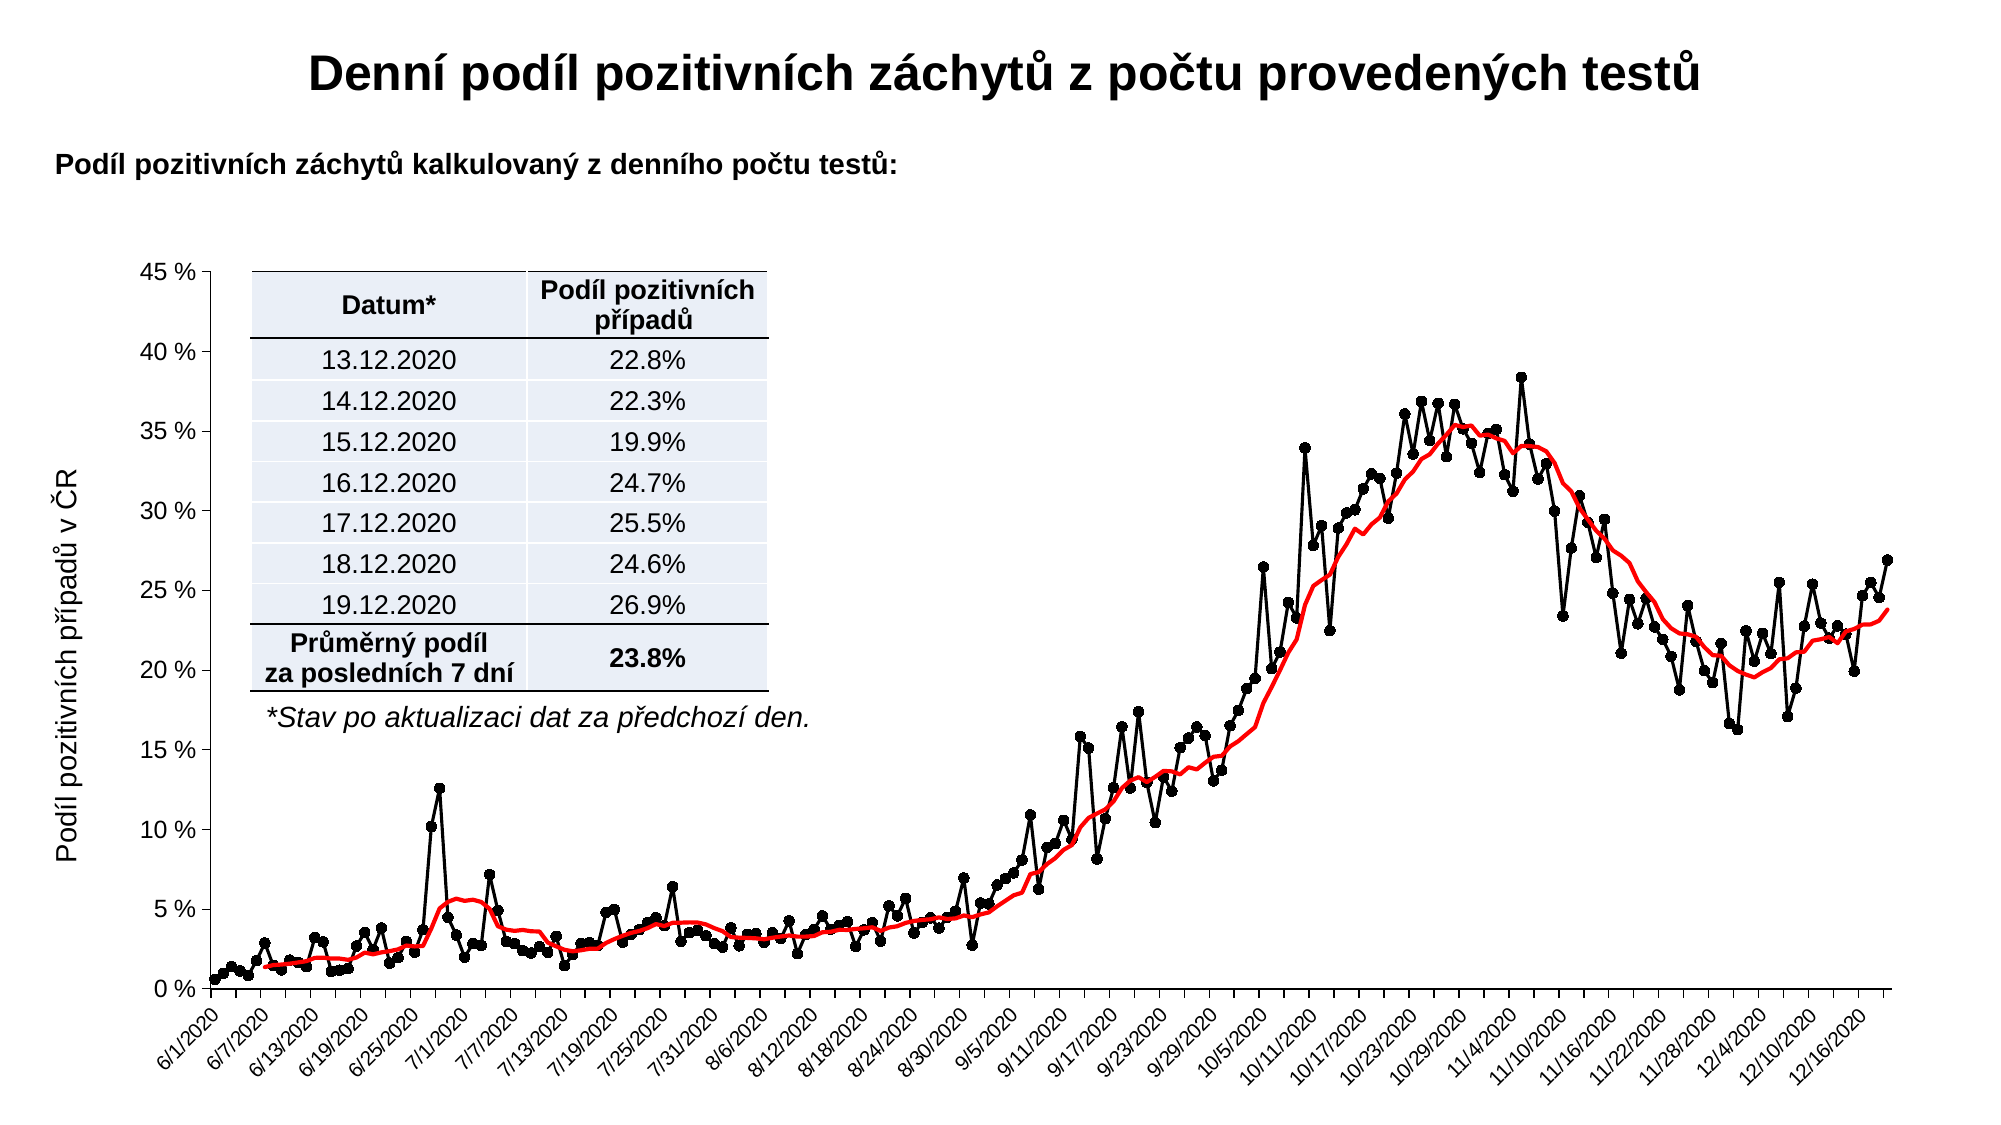

Denní podíl pozitivních záchytů z počtu provedených testů
Podíl pozitivních záchytů kalkulovaný z denního počtu testů:

### Chart

| Category | % pozitivních |
|---|---|
| 43983 | 0.005943016955077784 |
| 43984 | 0.009570855202222908 |
| 43985 | 0.013928100884622624 |
| 43986 | 0.011175414089004191 |
| 43987 | 0.008387251377905584 |
| 43988 | 0.017674418604651163 |
| 43989 | 0.028678890456041373 |
| 43990 | 0.014730999146029034 |
| 43991 | 0.011862917398945518 |
| 43992 | 0.017944936086529008 |
| 43993 | 0.016581973789783364 |
| 43994 | 0.013955984970477724 |
| 43995 | 0.03208232445520581 |
| 43996 | 0.029438001784121322 |
| 43997 | 0.010890280424720936 |
| 43998 | 0.011682823763360677 |
| 43999 | 0.01263627353815659 |
| 44000 | 0.02679990915285033 |
| 44001 | 0.035254616675993285 |
| 44002 | 0.024720423778693348 |
| 44003 | 0.03808073115003808 |
| 44004 | 0.016112531969309462 |
| 44005 | 0.01948762864024524 |
| 44006 | 0.029624445999533473 |
| 44007 | 0.022979985174203115 |
| 44008 | 0.037061548643282594 |
| 44009 | 0.10180109631949882 |
| 44010 | 0.12587701196863393 |
| 44011 | 0.044816053511705686 |
| 44012 | 0.03377153218495014 |
| 44013 | 0.019812758545612888 |
| 44014 | 0.02829581993569132 |
| 44015 | 0.02720688980230965 |
| 44016 | 0.07172495554238292 |
| 44017 | 0.04921259842519685 |
| 44018 | 0.029754959159859977 |
| 44019 | 0.028372204856936763 |
| 44020 | 0.02386237513873474 |
| 44021 | 0.0224263135412217 |
| 44022 | 0.02643915244702794 |
| 44023 | 0.022834984920292976 |
| 44024 | 0.03301622831561276 |
| 44025 | 0.014466546112115732 |
| 44026 | 0.021449396084964597 |
| 44027 | 0.028547081380485728 |
| 44028 | 0.028964059196617337 |
| 44029 | 0.027078485297228685 |
| 44030 | 0.04798628963153385 |
| 44031 | 0.04972677595628415 |
| 44032 | 0.029213483146067417 |
| 44033 | 0.033995730004926915 |
| 44034 | 0.0370706612195491 |
| 44035 | 0.04156919201007738 |
| 44036 | 0.04456556588650208 |
| 44037 | 0.039556487863350316 |
| 44038 | 0.06400898371701291 |
| 44039 | 0.029722690363107093 |
| 44040 | 0.03516567221023232 |
| 44041 | 0.03657234383342232 |
| 44042 | 0.033245729303547966 |
| 44043 | 0.028246515040352166 |
| 44044 | 0.026153519030406122 |
| 44045 | 0.03815640347563279 |
| 44046 | 0.026946495660059595 |
| 44047 | 0.034203313073531166 |
| 44048 | 0.034652035807103666 |
| 44049 | 0.02911960810994693 |
| 44050 | 0.03516220335292837 |
| 44051 | 0.03152332361516035 |
| 44052 | 0.04265734265734266 |
| 44053 | 0.022002200220022004 |
| 44054 | 0.034066713981547196 |
| 44055 | 0.03725186903841196 |
| 44056 | 0.04573891283191992 |
| 44057 | 0.03734120364429616 |
| 44058 | 0.039862403885066774 |
| 44059 | 0.04213091922005571 |
| 44060 | 0.026557285873192435 |
| 44061 | 0.03697854980918542 |
| 44062 | 0.04147892923403128 |
| 44063 | 0.029934290581650036 |
| 44064 | 0.05205536046271431 |
| 44065 | 0.04576569528652454 |
| 44066 | 0.05673758865248227 |
| 44067 | 0.03501892915089237 |
| 44068 | 0.04156674660271783 |
| 44069 | 0.044499661170092616 |
| 44070 | 0.03807244642662896 |
| 44071 | 0.0448563484708063 |
| 44072 | 0.048721071863580996 |
| 44073 | 0.06947261663286004 |
| 44074 | 0.027370897038383406 |
| 44075 | 0.05379473911168607 |
| 44076 | 0.05324370465215535 |
| 44077 | 0.06513177824901545 |
| 44078 | 0.06915983606557377 |
| 44079 | 0.07269244801167457 |
| 44080 | 0.08079512664315486 |
| 44081 | 0.10912962470055895 |
| 44082 | 0.06254180602006688 |
| 44083 | 0.08857186451022277 |
| 44084 | 0.09109502831969793 |
| 44085 | 0.10577879831611176 |
| 44086 | 0.09360404774260508 |
| 44087 | 0.15837197320968574 |
| 44088 | 0.15104067214053848 |
| 44089 | 0.08145154900562554 |
| 44090 | 0.10671508664627931 |
| 44091 | 0.12625036993193253 |
| 44092 | 0.16441239934740276 |
| 44093 | 0.1259936644552029 |
| 44094 | 0.17392413675795204 |
| 44095 | 0.1293715487772811 |
| 44096 | 0.1042446500459072 |
| 44097 | 0.13302880062392067 |
| 44098 | 0.12400559019565685 |
| 44099 | 0.15128325264199075 |
| 44100 | 0.15735498344193996 |
| 44101 | 0.16430289458405906 |
| 44102 | 0.1588500426361311 |
| 44103 | 0.13044803413593417 |
| 44104 | 0.137243934838845 |
| 44105 | 0.16509620267449077 |
| 44106 | 0.17473306057279714 |
| 44107 | 0.18833746898263026 |
| 44108 | 0.19472400121988412 |
| 44109 | 0.2647482014388489 |
| 44110 | 0.2009020618556701 |
| 44111 | 0.21134973687953348 |
| 44112 | 0.24245865891332 |
| 44113 | 0.23274076630997584 |
| 44114 | 0.33943978253161566 |
| 44115 | 0.2782379066138519 |
| 44116 | 0.2906911406630455 |
| 44117 | 0.22473785799989565 |
| 44118 | 0.2891783915233629 |
| 44119 | 0.298682604750133 |
| 44120 | 0.30063379193074663 |
| 44121 | 0.313752083863129 |
| 44122 | 0.32317050554504656 |
| 44123 | 0.32039019446379935 |
| 44124 | 0.2953415240602604 |
| 44125 | 0.3236215369660312 |
| 44126 | 0.3607750518147202 |
| 44127 | 0.3356333285910751 |
| 44128 | 0.3686386383966347 |
| 44129 | 0.3440542851626072 |
| 44130 | 0.3675359983888833 |
| 44131 | 0.3339618960920736 |
| 44132 | 0.3667907564795954 |
| 44133 | 0.35144064124783364 |
| 44134 | 0.34239315790854474 |
| 44135 | 0.3240352548832778 |
| 44136 | 0.3486924414879009 |
| 44137 | 0.3510906265073155 |
| 44138 | 0.32269218679054174 |
| 44139 | 0.31223367165104204 |
| 44140 | 0.3838080593590589 |
| 44141 | 0.34184016118200133 |
| 44142 | 0.3199135518550331 |
| 44143 | 0.32961871824431066 |
| 44144 | 0.2998255379247321 |
| 44145 | 0.23390184476157327 |
| 44146 | 0.27661524362303347 |
| 44147 | 0.3093677383553567 |
| 44148 | 0.2926267281105991 |
| 44149 | 0.2706739258387287 |
| 44150 | 0.2946215419182699 |
| 44151 | 0.24832479306267244 |
| 44152 | 0.21057546398972804 |
| 44153 | 0.24438816622539428 |
| 44154 | 0.2290628115653041 |
| 44155 | 0.2451314692733197 |
| 44156 | 0.22711811393048442 |
| 44157 | 0.21929764277369254 |
| 44158 | 0.2087136929460581 |
| 44159 | 0.18756960507153259 |
| 44160 | 0.2405302253047154 |
| 44161 | 0.2181359532660648 |
| 44162 | 0.19964498791972782 |
| 44163 | 0.1921040168769105 |
| 44164 | 0.21674116212921576 |
| 44165 | 0.16651162790697674 |
| 44166 | 0.16263086026399637 |
| 44167 | 0.2245340268747291 |
| 44168 | 0.20559062218214608 |
| 44169 | 0.22310141850815401 |
| 44170 | 0.21030480241006558 |
| 44171 | 0.25508317929759705 |
| 44172 | 0.17084037486557074 |
| 44173 | 0.1886290000443833 |
| 44174 | 0.22764385692068428 |
| 44175 | 0.2539500257395161 |
| 44176 | 0.2295178131477064 |
| 44177 | 0.22008721239408657 |
| 44178 | 0.22776288724054106 |
| 44179 | 0.22259358288770054 |
| 44180 | 0.1993146993146993 |
| 44181 | 0.24677716390423574 |
| 44182 | 0.2550067993571517 |
| 44183 | 0.24558121532705457 |
| 44184 | 0.26903955836154575 |
| Datum\* | Podíl pozitivních případů |
| --- | --- |
| 13.12.2020 | 22.8% |
| 14.12.2020 | 22.3% |
| 15.12.2020 | 19.9% |
| 16.12.2020 | 24.7% |
| 17.12.2020 | 25.5% |
| 18.12.2020 | 24.6% |
| 19.12.2020 | 26.9% |
| Průměrný podíl za posledních 7 dní | 23.8% |
Podíl pozitivních případů v ČR
*Stav po aktualizaci dat za předchozí den.